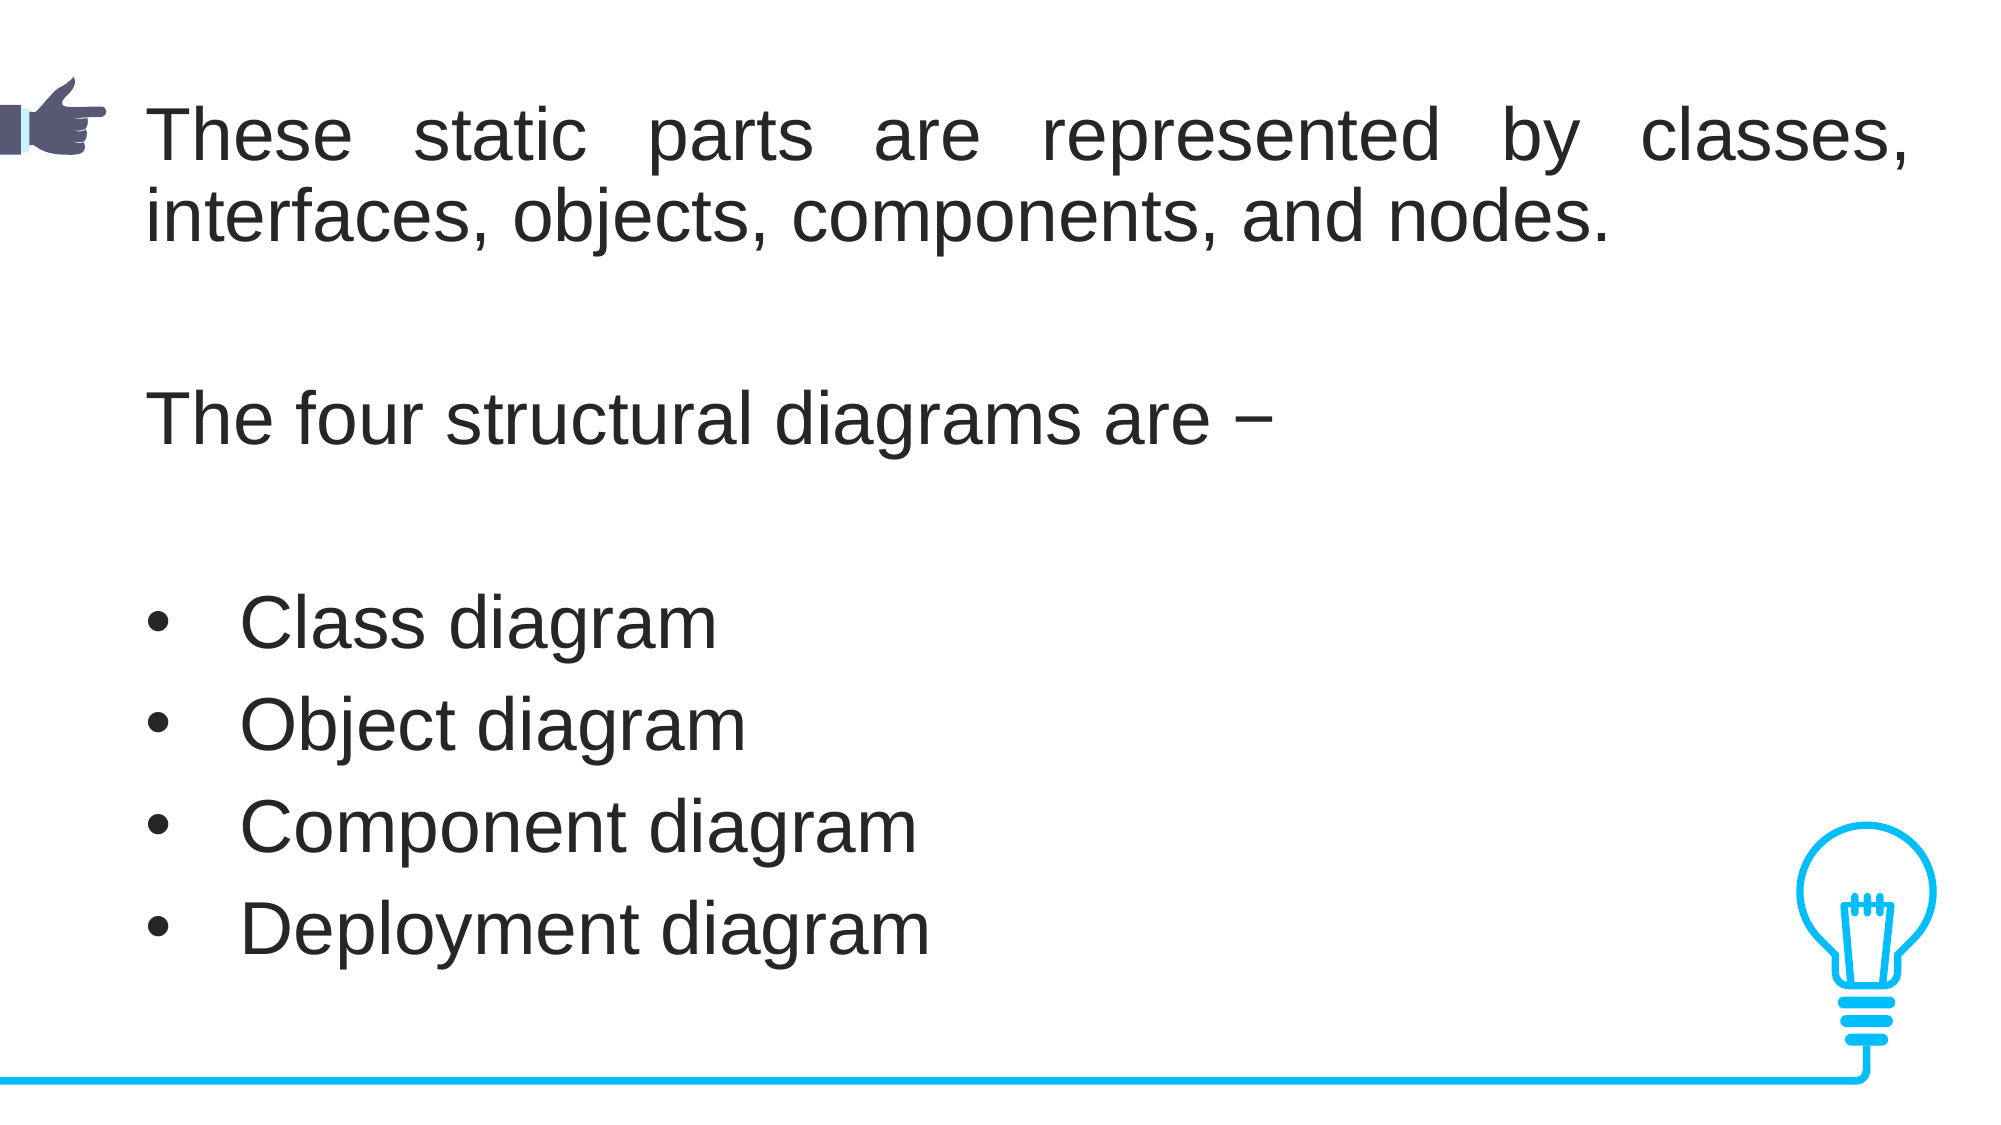

These static parts are represented by classes, interfaces, objects, components, and nodes.

The four structural diagrams are −

Class diagram
Object diagram
Component diagram
Deployment diagram